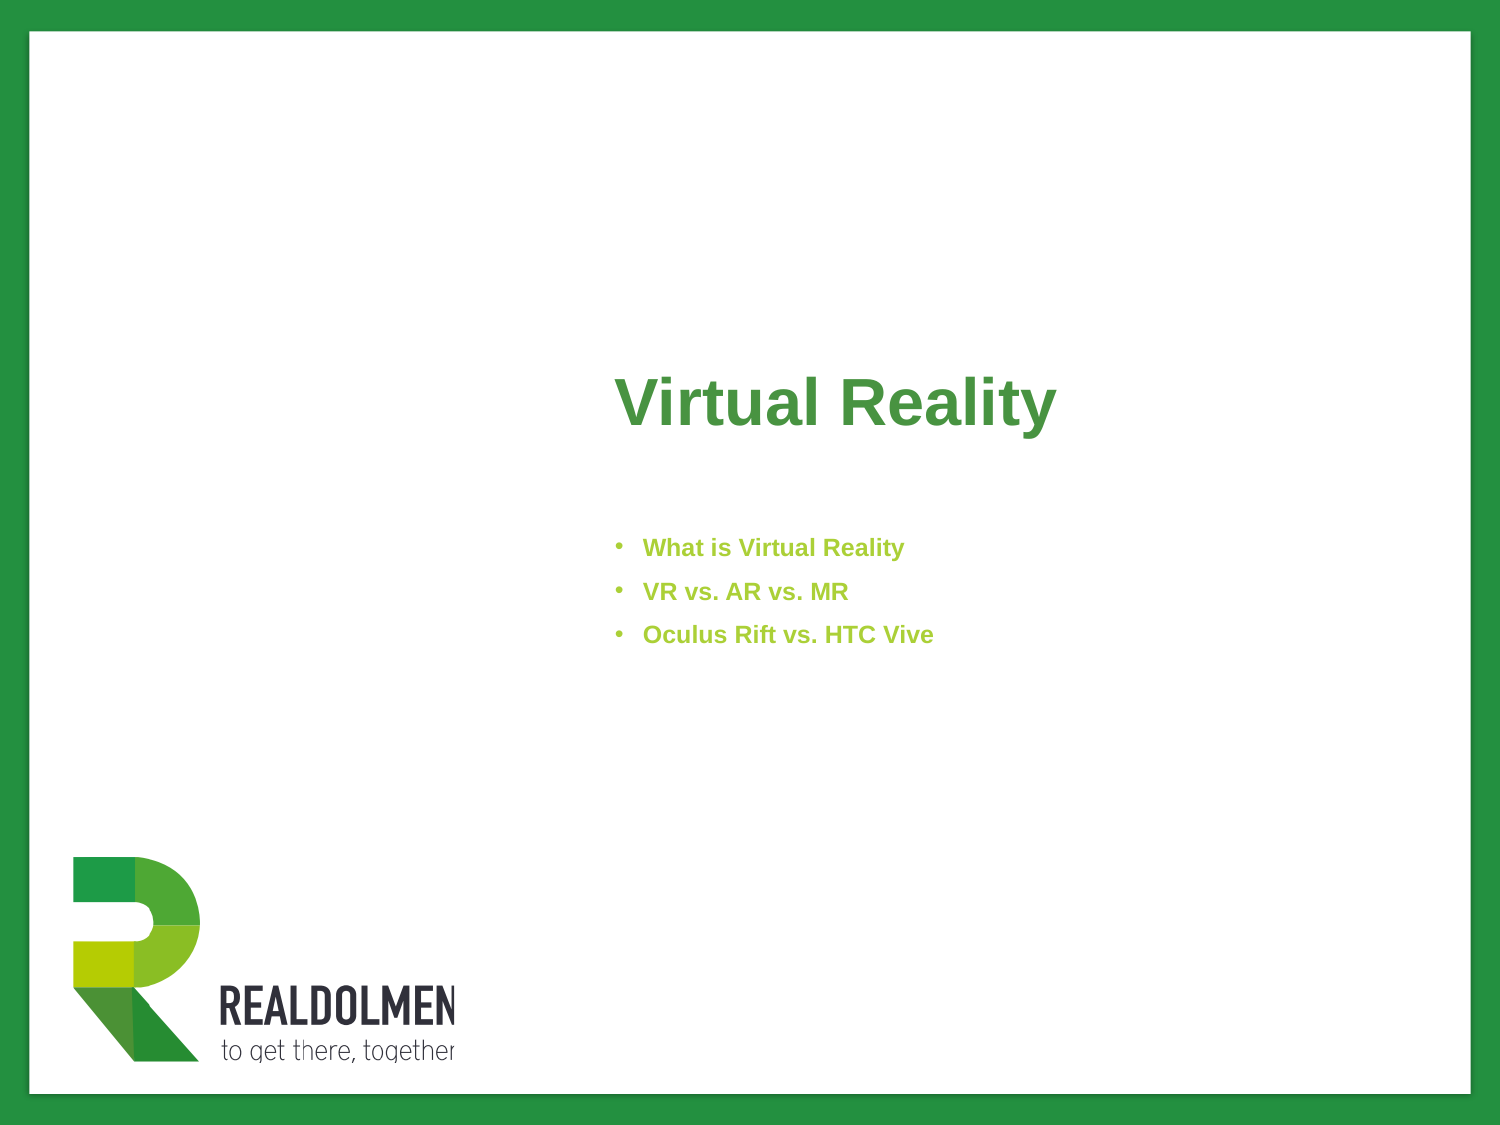

# Virtual Reality
What is Virtual Reality
VR vs. AR vs. MR
Oculus Rift vs. HTC Vive